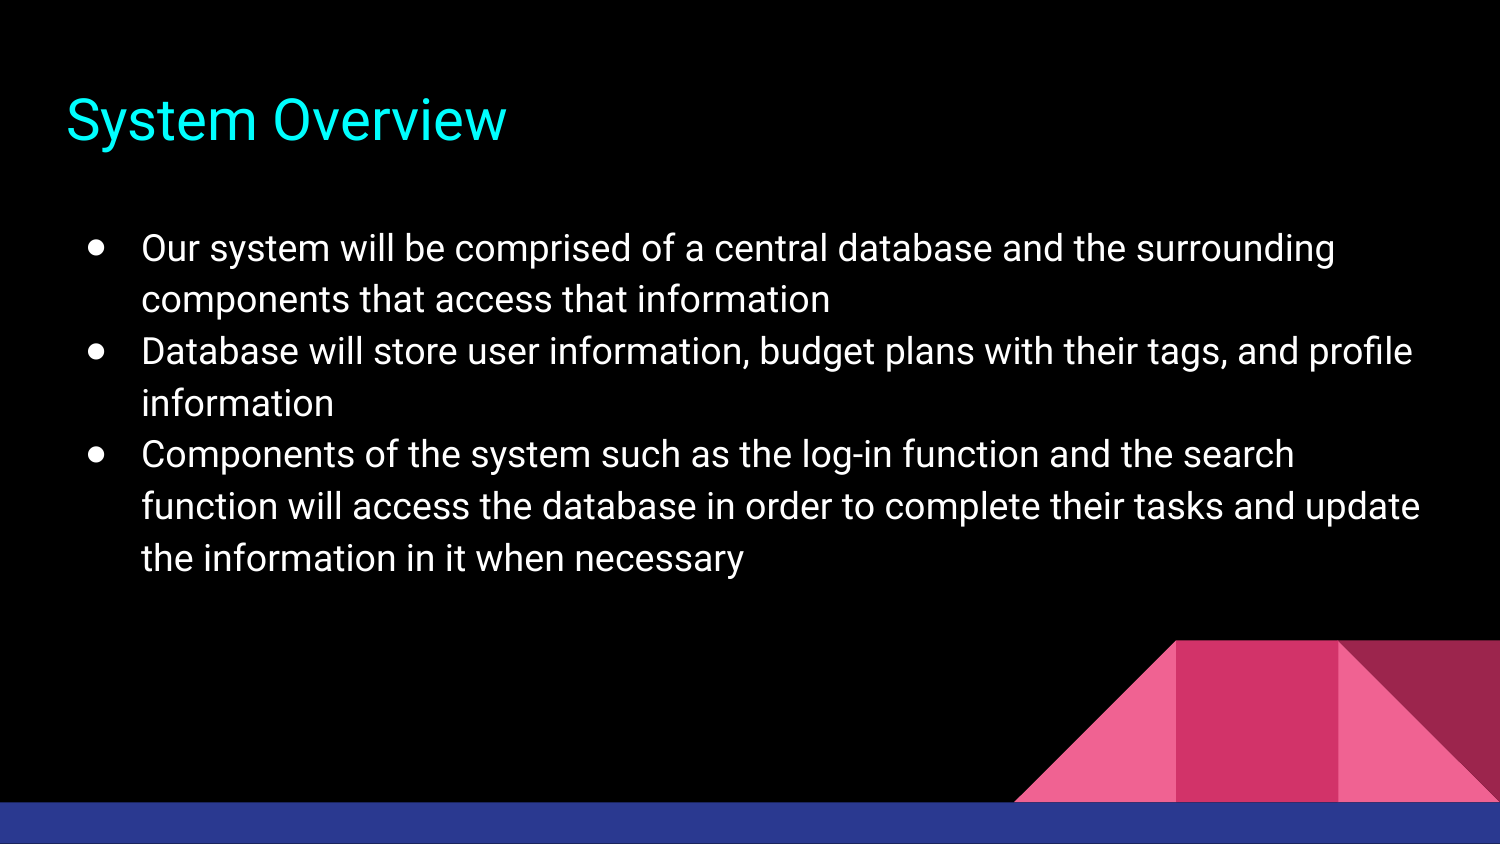

# System Overview
Our system will be comprised of a central database and the surrounding components that access that information
Database will store user information, budget plans with their tags, and profile information
Components of the system such as the log-in function and the search function will access the database in order to complete their tasks and update the information in it when necessary